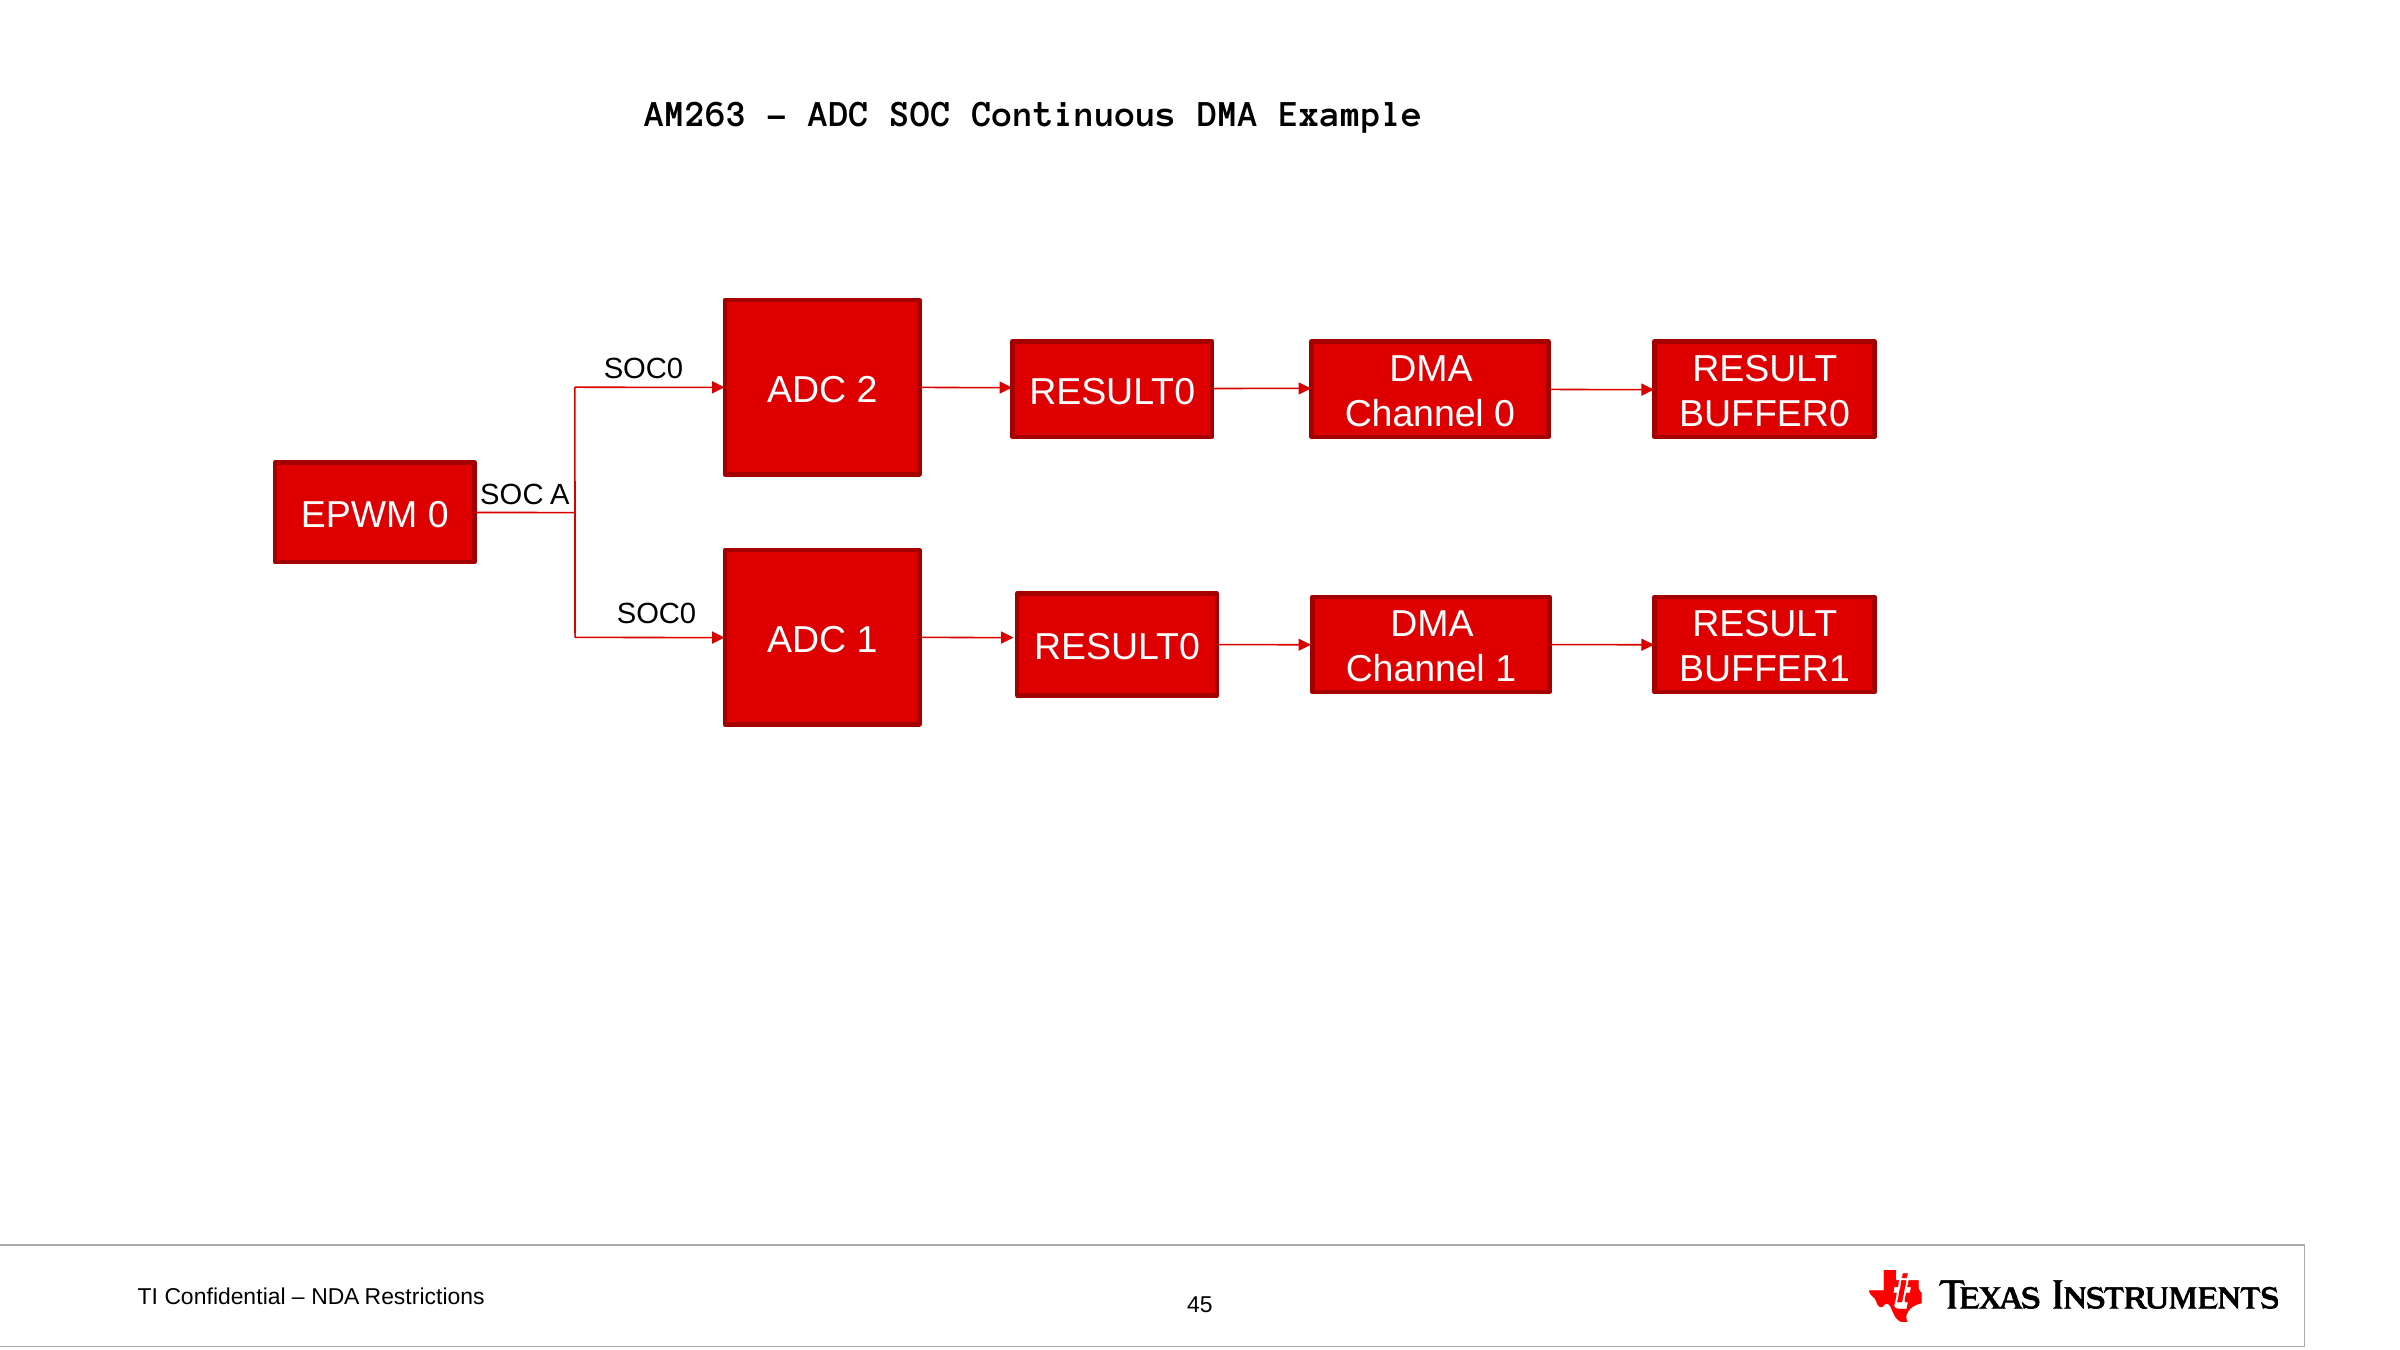

AM263 - ADC SOC Continuous DMA Example
ADC 2
 SOC0
RESULT0
DMA Channel 0
RESULT BUFFER0

EPWM 0
SOC A

ADC 1
 SOC0
RESULT0
DMA Channel 1
RESULT BUFFER1

45